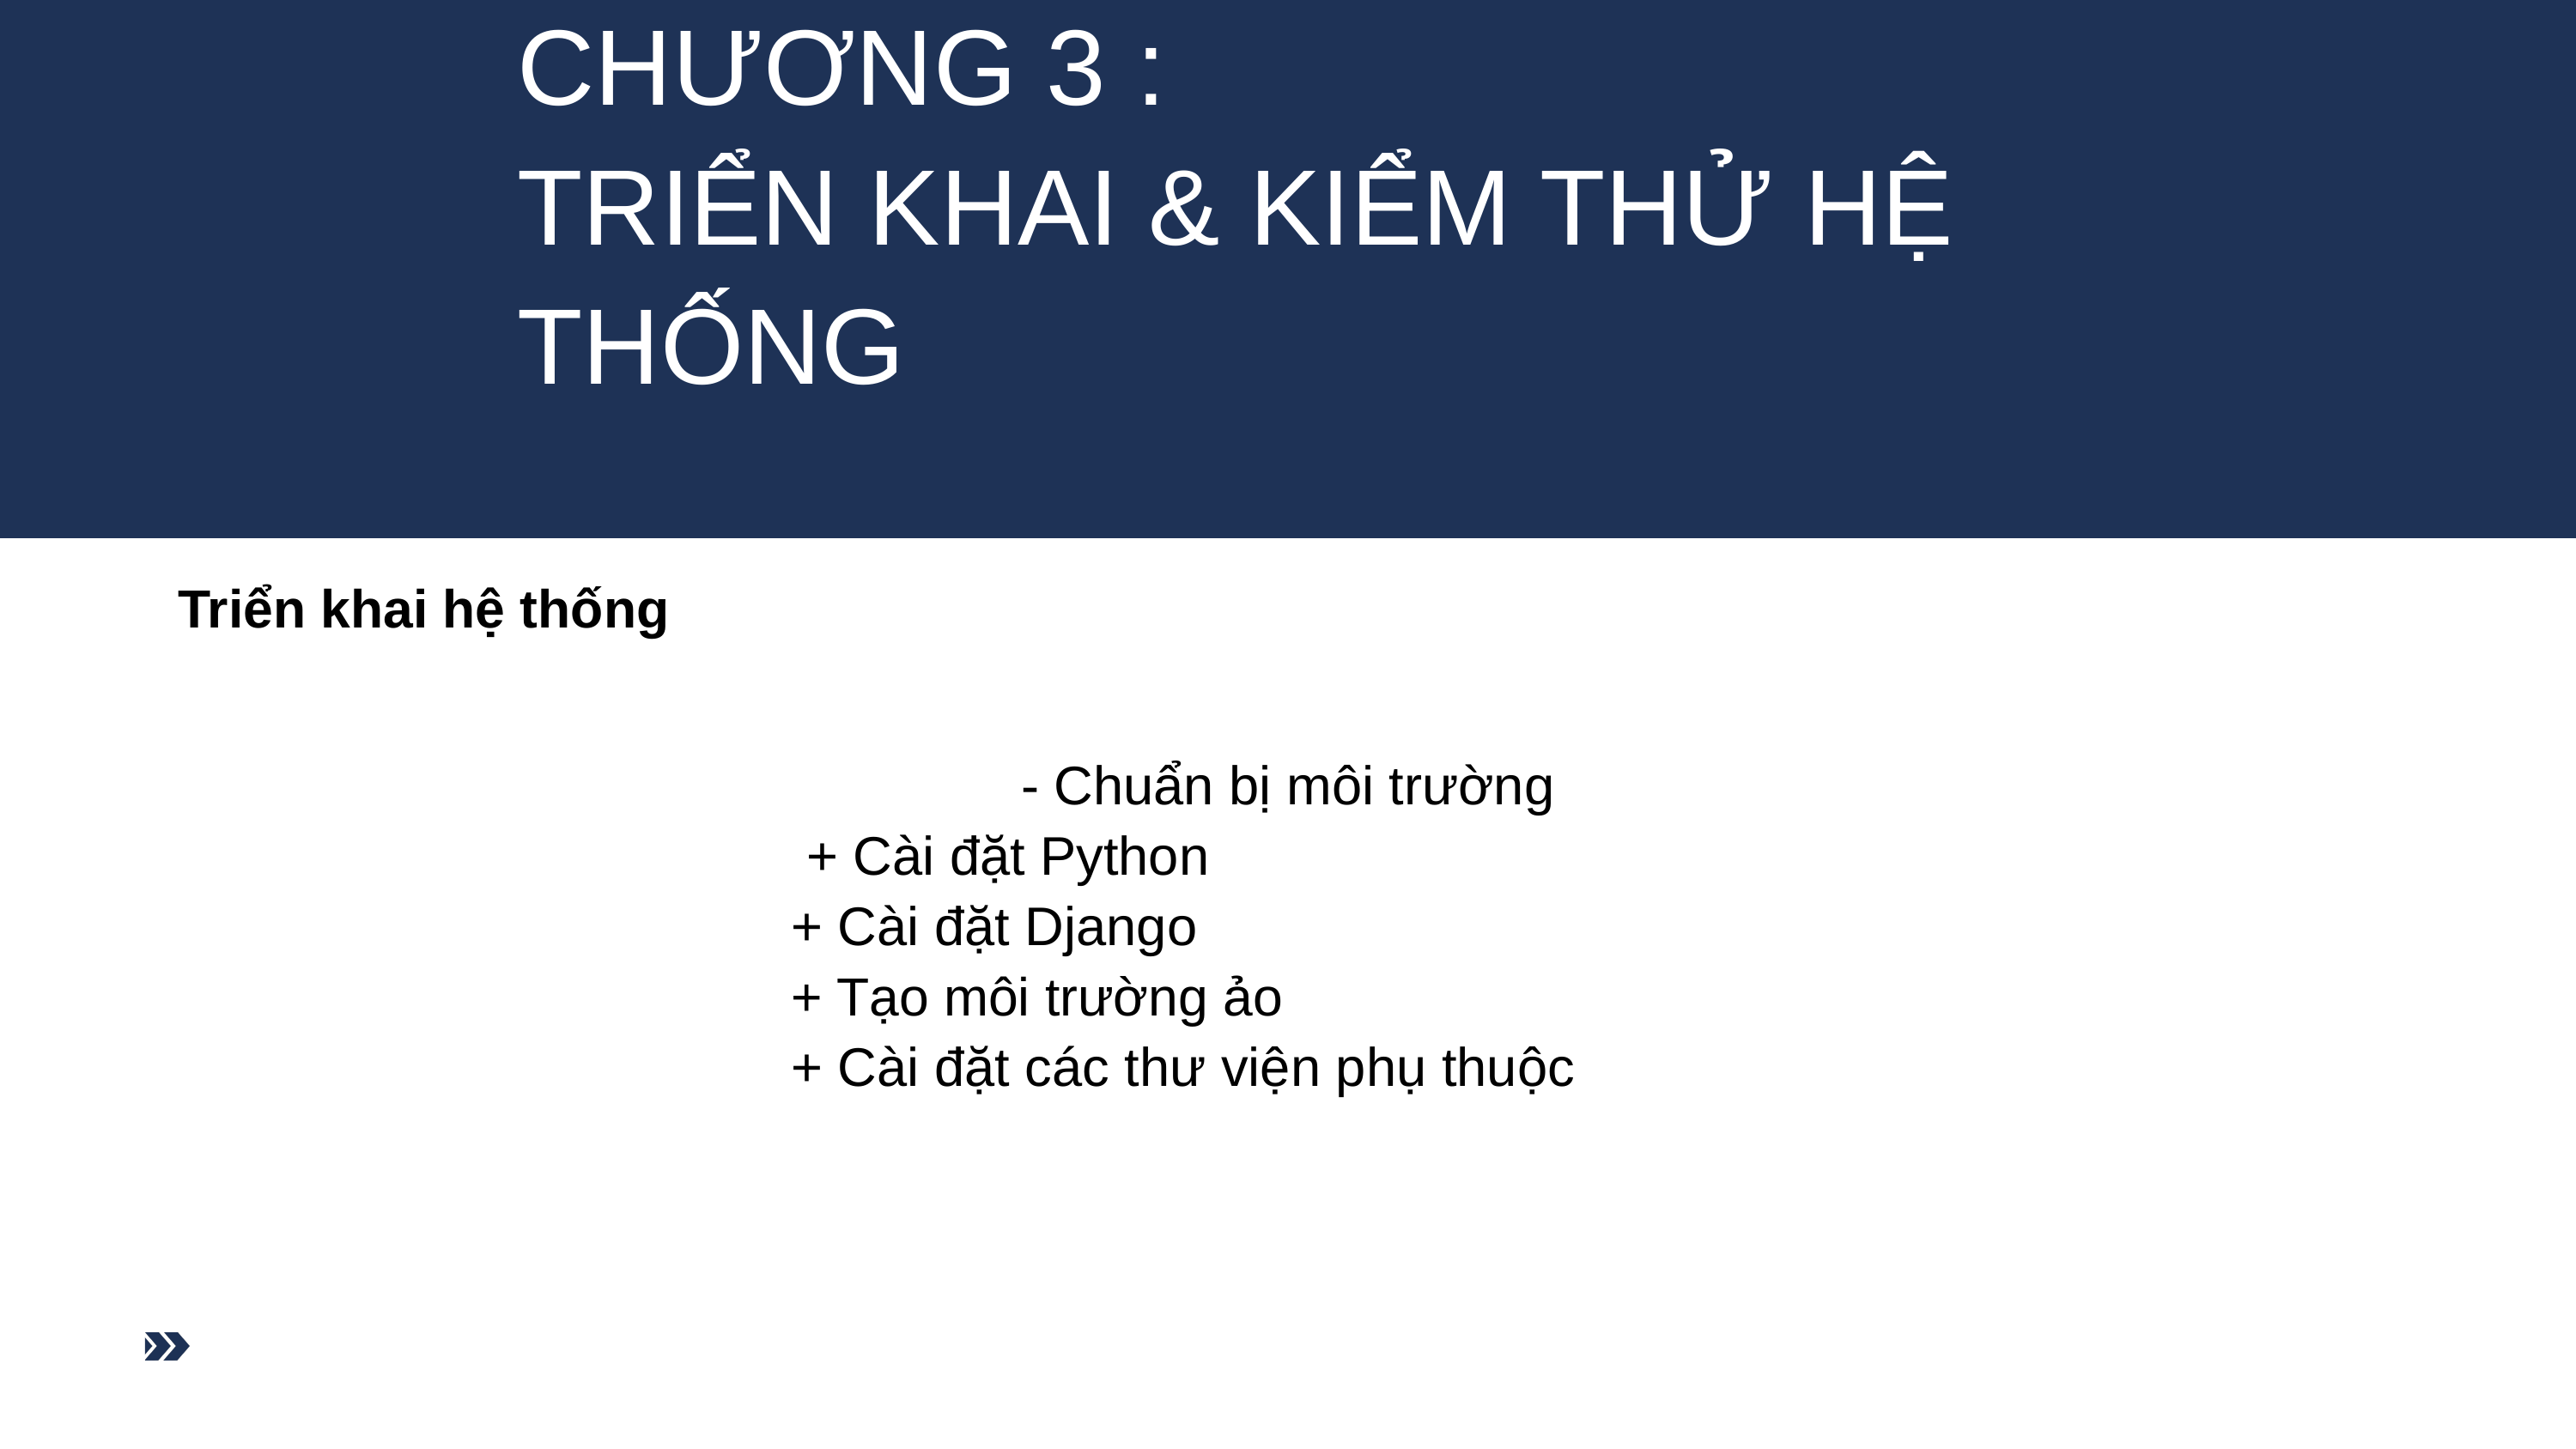

CHƯƠNG 3 :
TRIỂN KHAI & KIỂM THỬ HỆ THỐNG

Triển khai hệ thống

- Chuẩn bị môi trường
 + Cài đặt Python
+ Cài đặt Django
+ Tạo môi trường ảo
+ Cài đặt các thư viện phụ thuộc